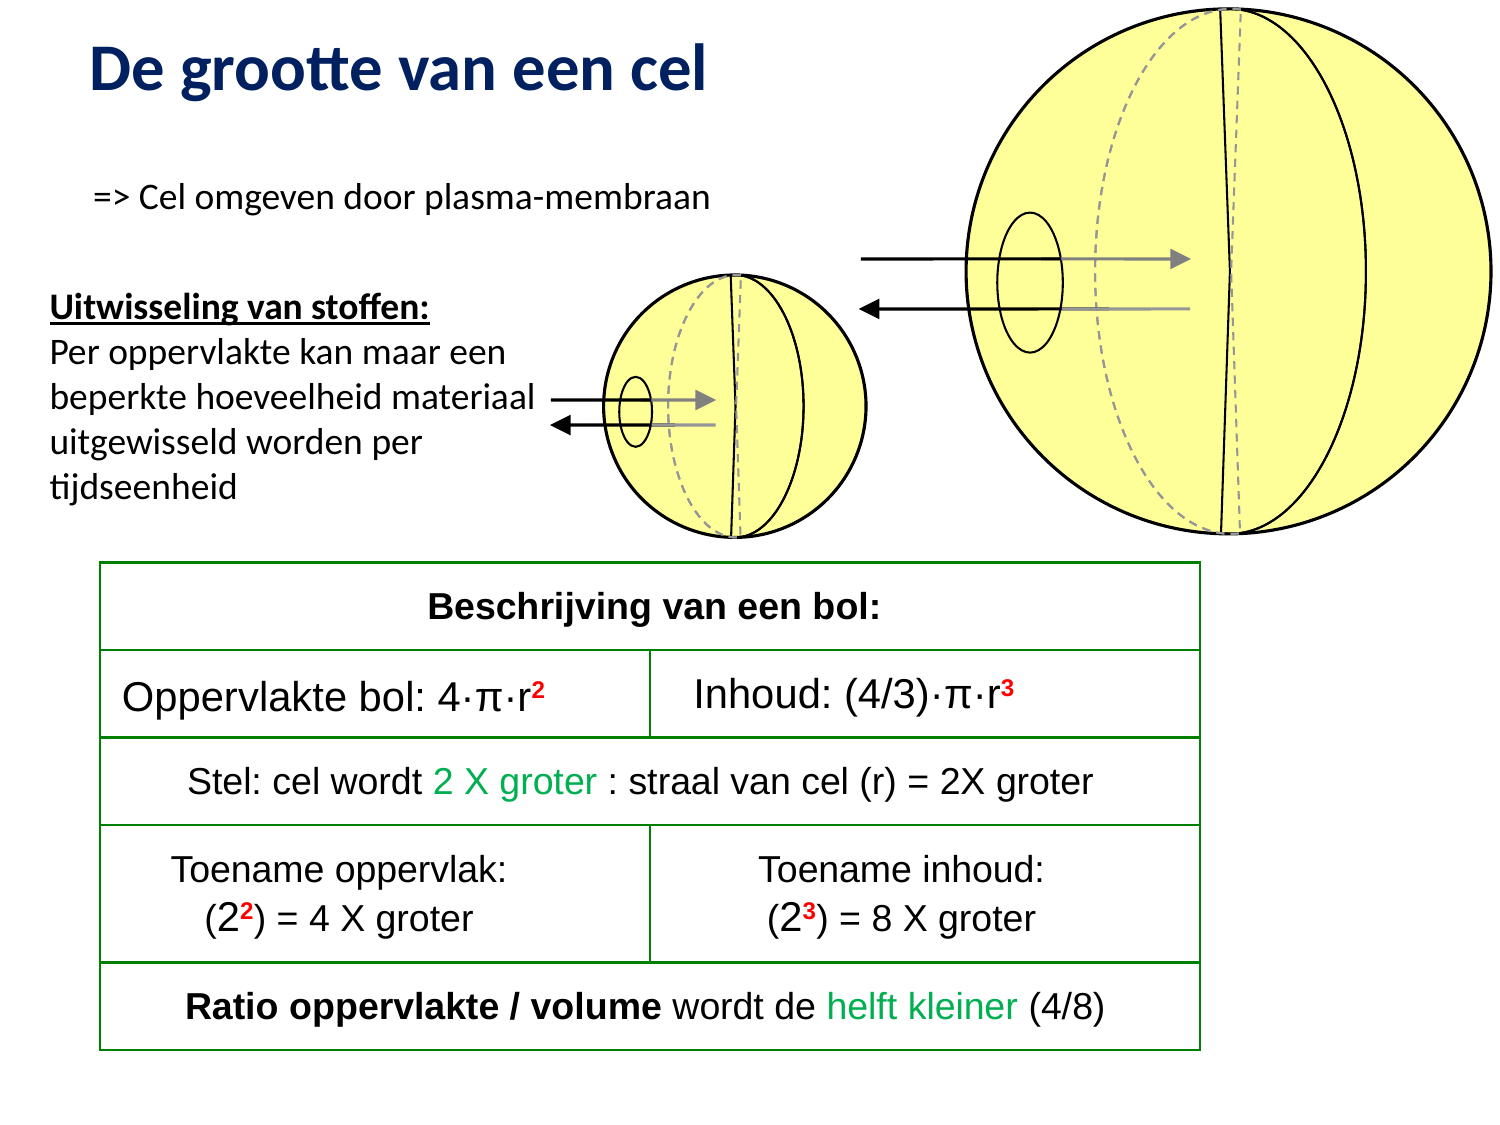

Stel: cel wordt 2 X groter : straal van cel (r) = 2X groter
De grootte van een cel
=> Cel omgeven door plasma-membraan
Uitwisseling van stoffen:
Per oppervlakte kan maar een beperkte hoeveelheid materiaal uitgewisseld worden per tijdseenheid

Beschrijving van een bol:

Inhoud: (4/3)·π·r3
Oppervlakte bol: 4·π·r2

Toename oppervlak:
(22) = 4 X groter
Toename inhoud:
(23) = 8 X groter

Ratio oppervlakte / volume wordt de helft kleiner (4/8)